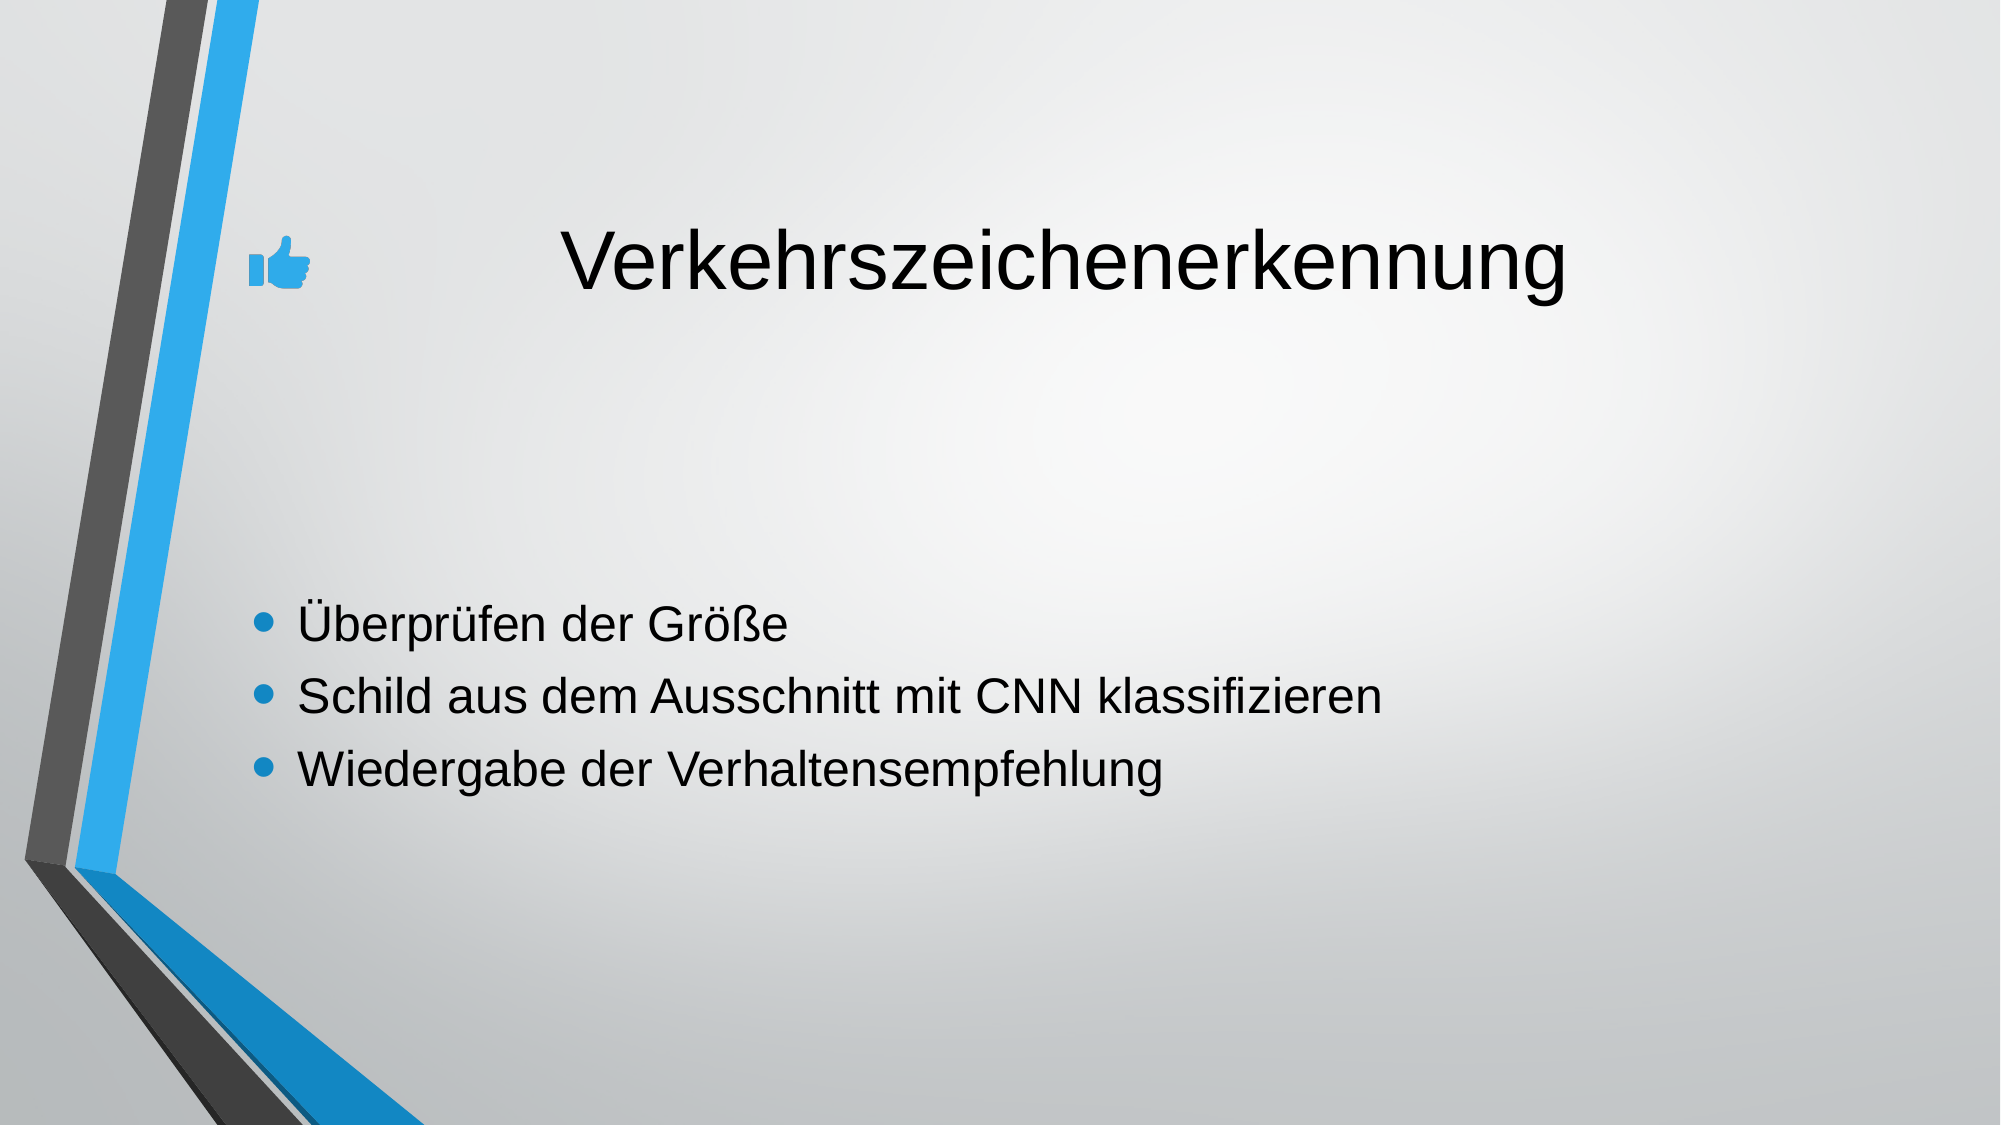

# Verkehrszeichenerkennung

Überprüfen der Größe
Schild aus dem Ausschnitt mit CNN klassifizieren
Wiedergabe der Verhaltensempfehlung